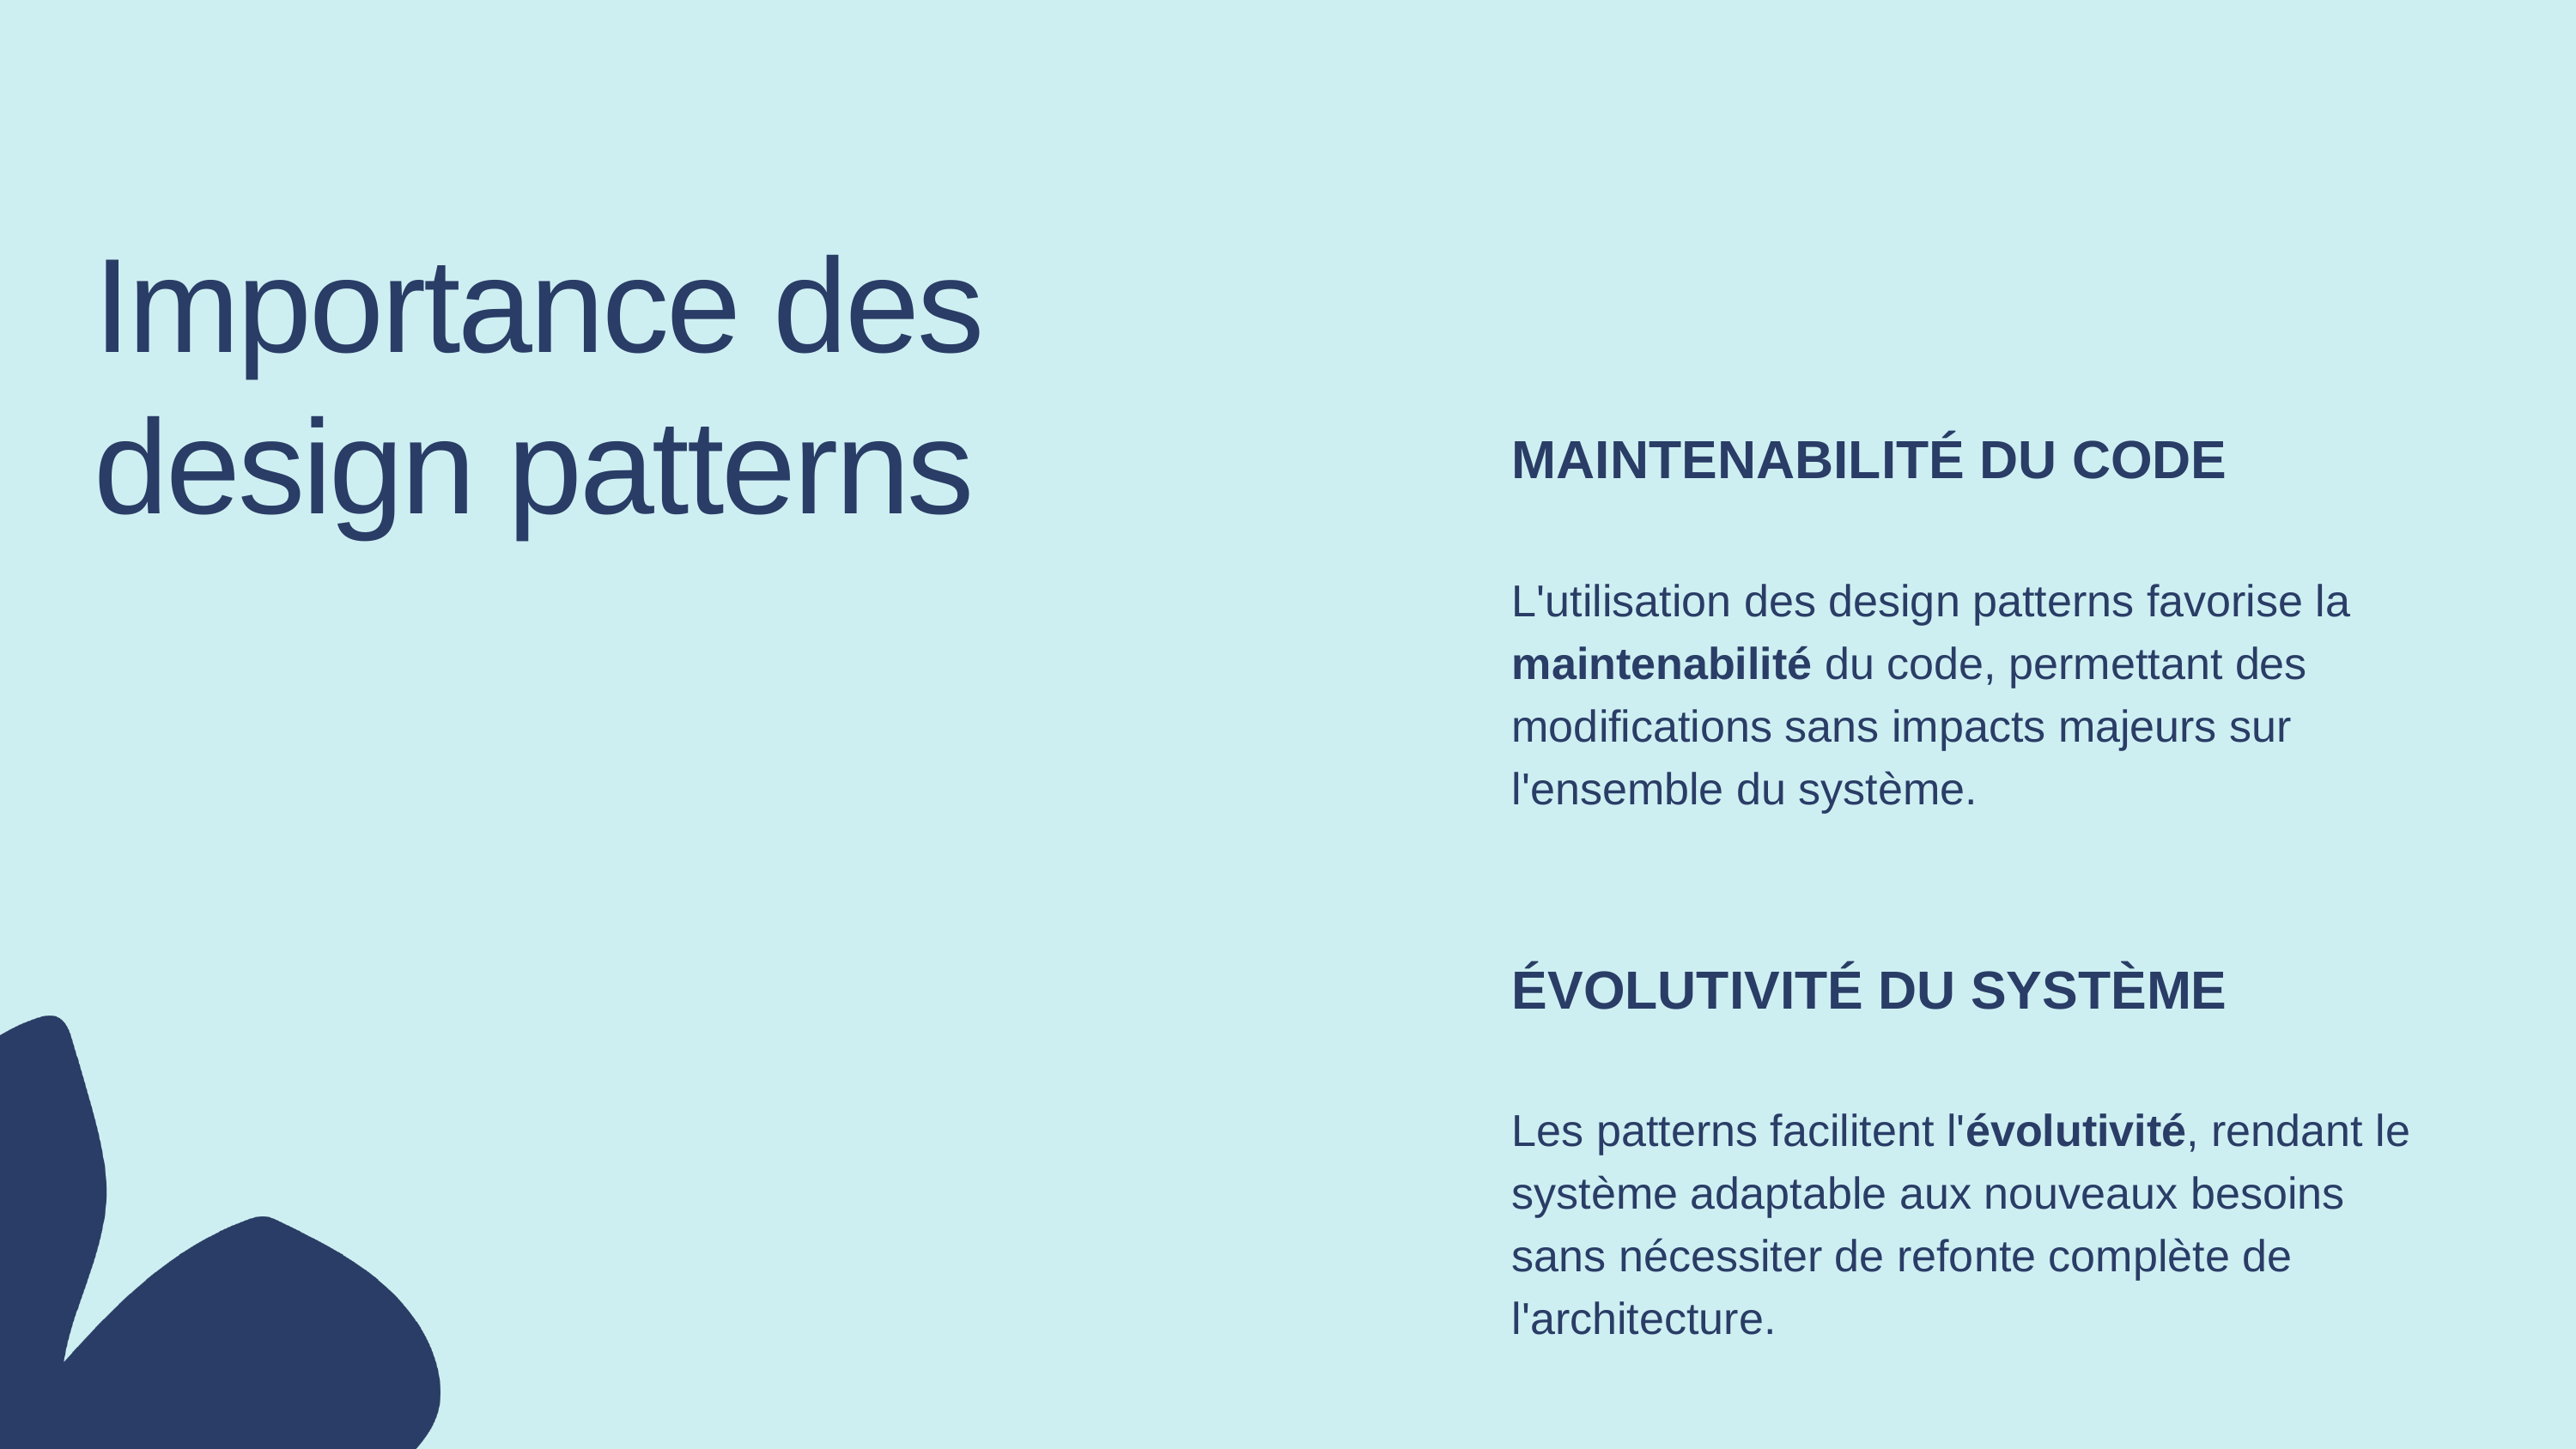

Importance des design patterns
MAINTENABILITÉ DU CODE
L'utilisation des design patterns favorise la maintenabilité du code, permettant des modifications sans impacts majeurs sur l'ensemble du système.
ÉVOLUTIVITÉ DU SYSTÈME

Les patterns facilitent l'évolutivité, rendant le système adaptable aux nouveaux besoins sans nécessiter de refonte complète de l'architecture.